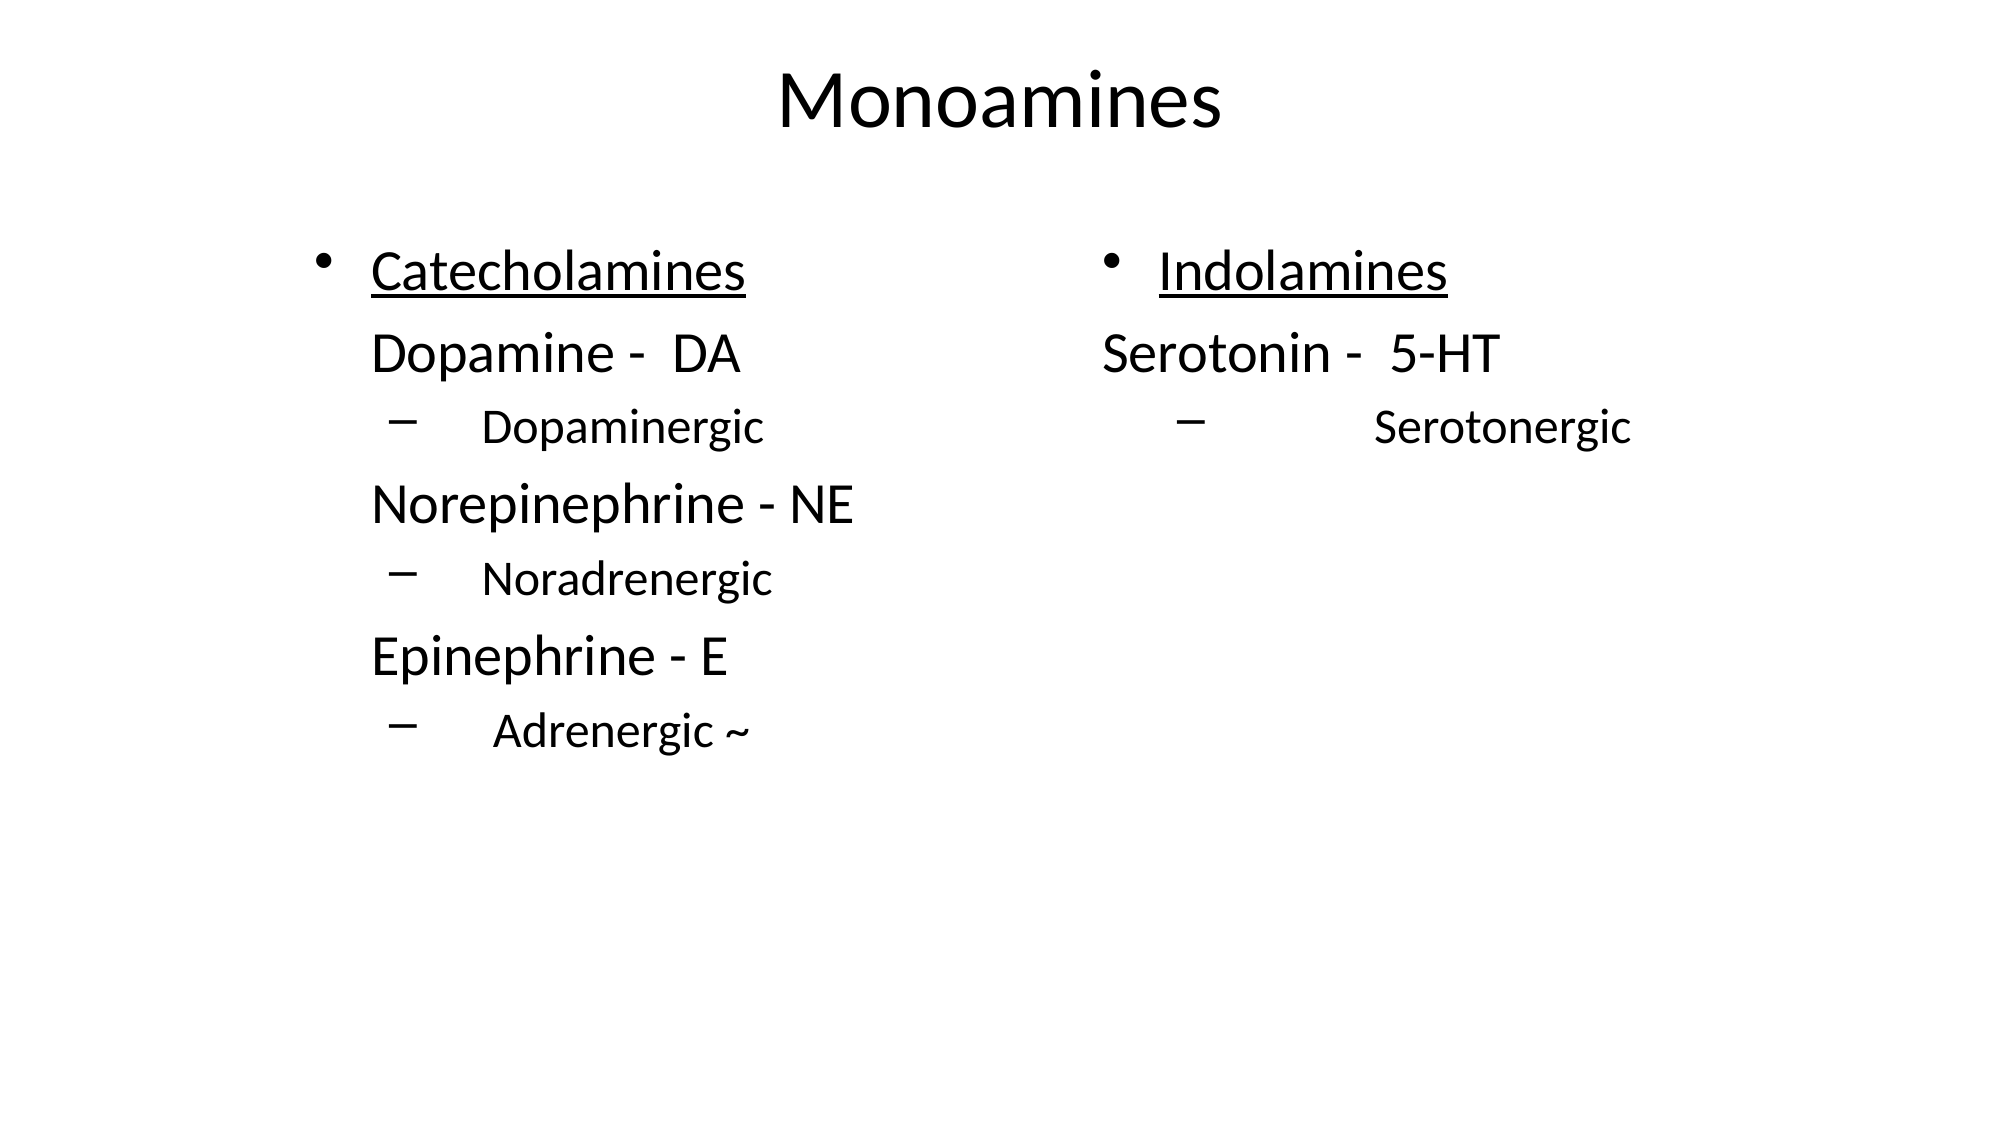

# Monoamines
Indolamines
Serotonin -  5-HT
	Serotonergic
Catecholamines
	Dopamine -  DA
    Dopaminergic
	Norepinephrine - NE
    Noradrenergic
	Epinephrine - E
     Adrenergic ~